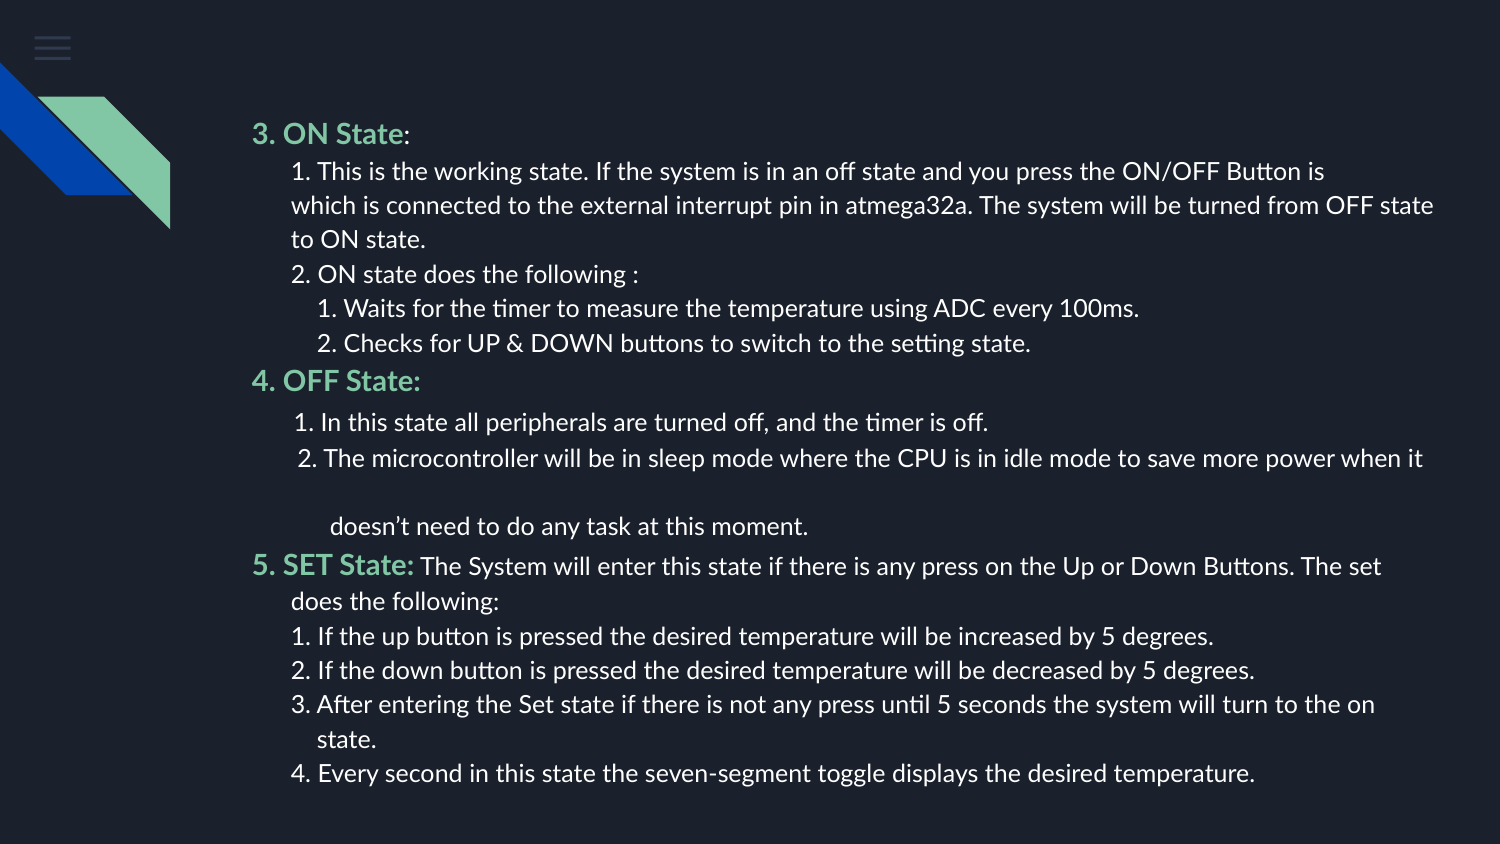

3. ON State:
      1. This is the working state. If the system is in an off state and you press the ON/OFF Button is
      which is connected to the external interrupt pin in atmega32a. The system will be turned from OFF state
      to ON state.
      2. ON state does the following :
          1. Waits for the timer to measure the temperature using ADC every 100ms.
          2. Checks for UP & DOWN buttons to switch to the setting state.
4. OFF State:
      1. In this state all peripherals are turned off, and the timer is off.
       2. The microcontroller will be in sleep mode where the CPU is in idle mode to save more power when it
            doesn’t need to do any task at this moment.
5. SET State: The System will enter this state if there is any press on the Up or Down Buttons. The set
      does the following:
      1. If the up button is pressed the desired temperature will be increased by 5 degrees.
      2. If the down button is pressed the desired temperature will be decreased by 5 degrees.
      3. After entering the Set state if there is not any press until 5 seconds the system will turn to the on
          state.
      4. Every second in this state the seven-segment toggle displays the desired temperature.